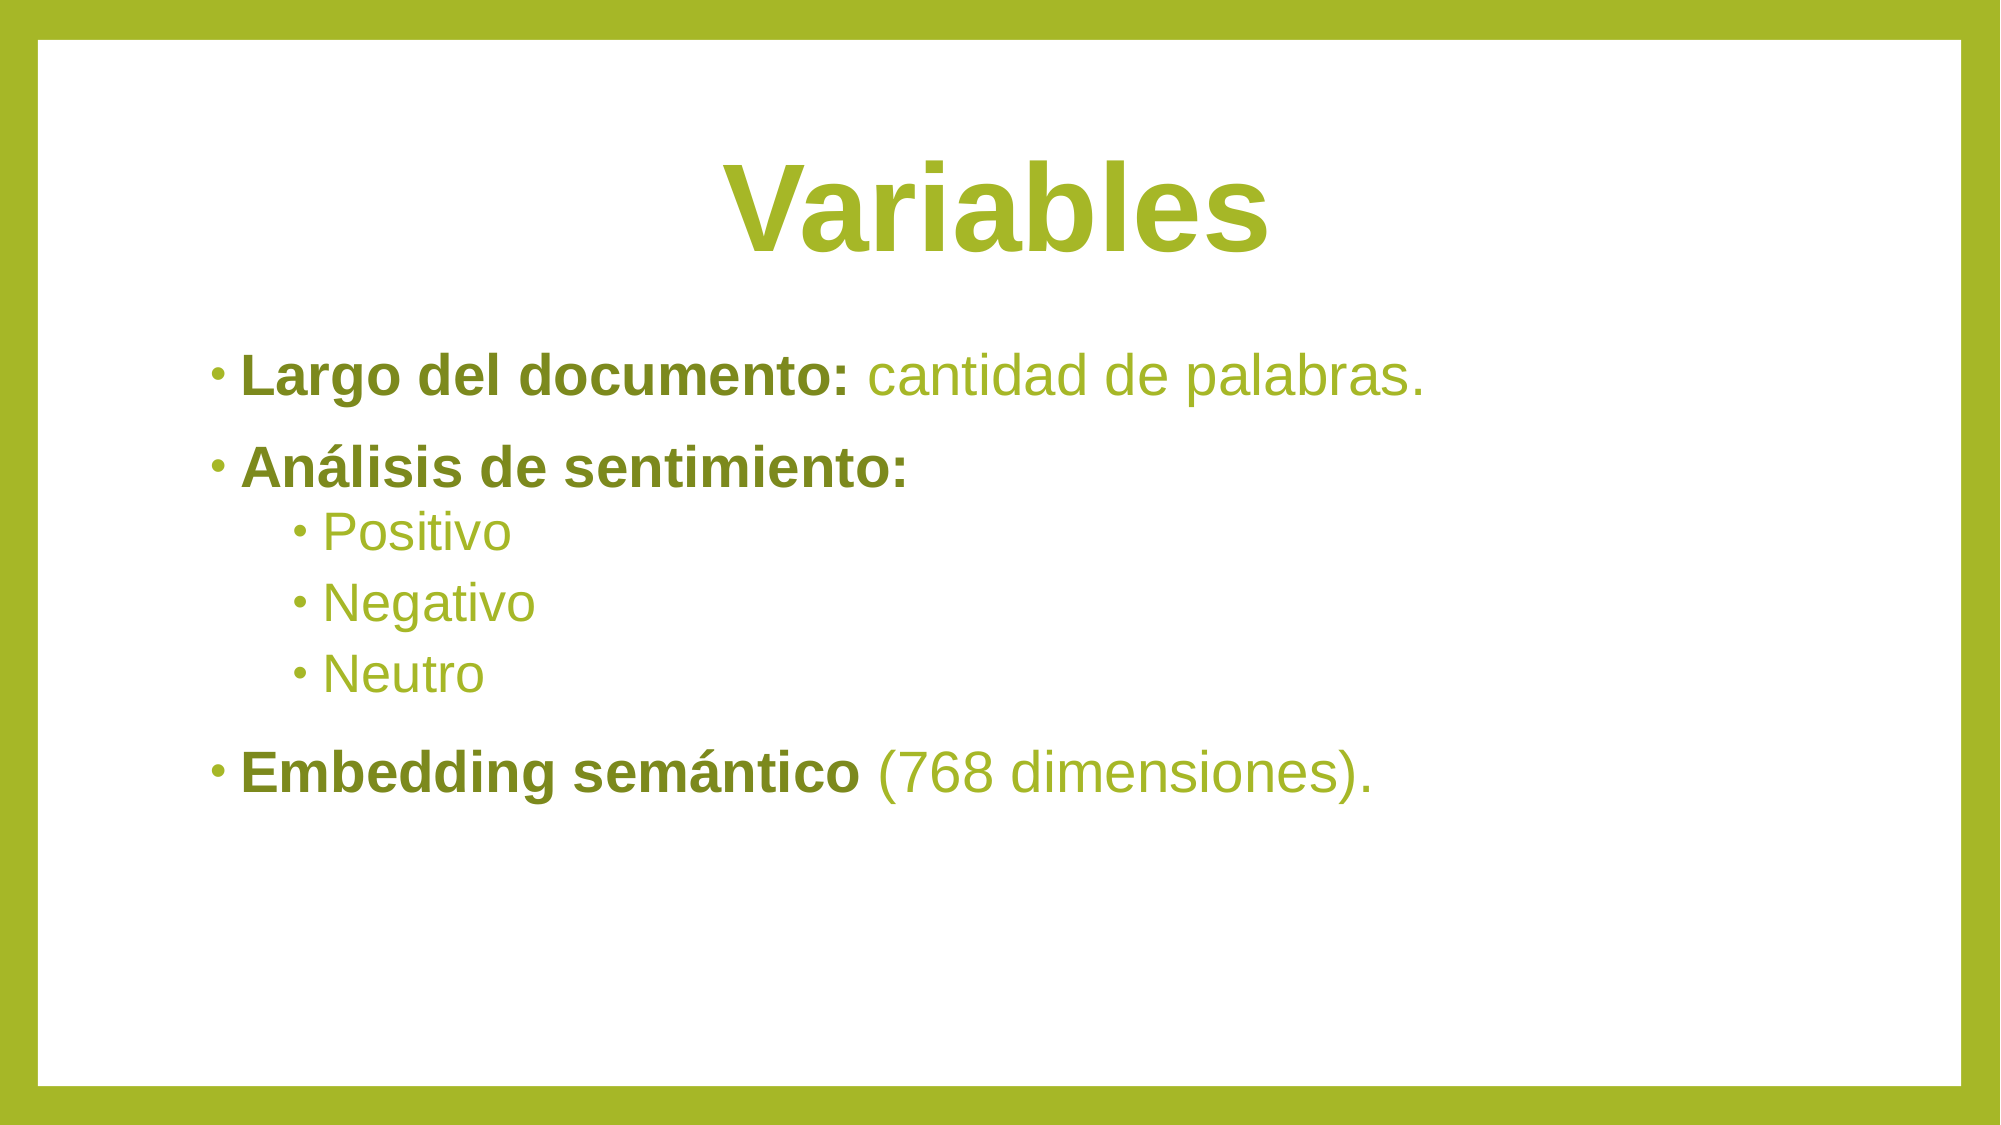

# Variables
Largo del documento: cantidad de palabras.
Análisis de sentimiento:
Positivo
Negativo
Neutro
Embedding semántico (768 dimensiones).